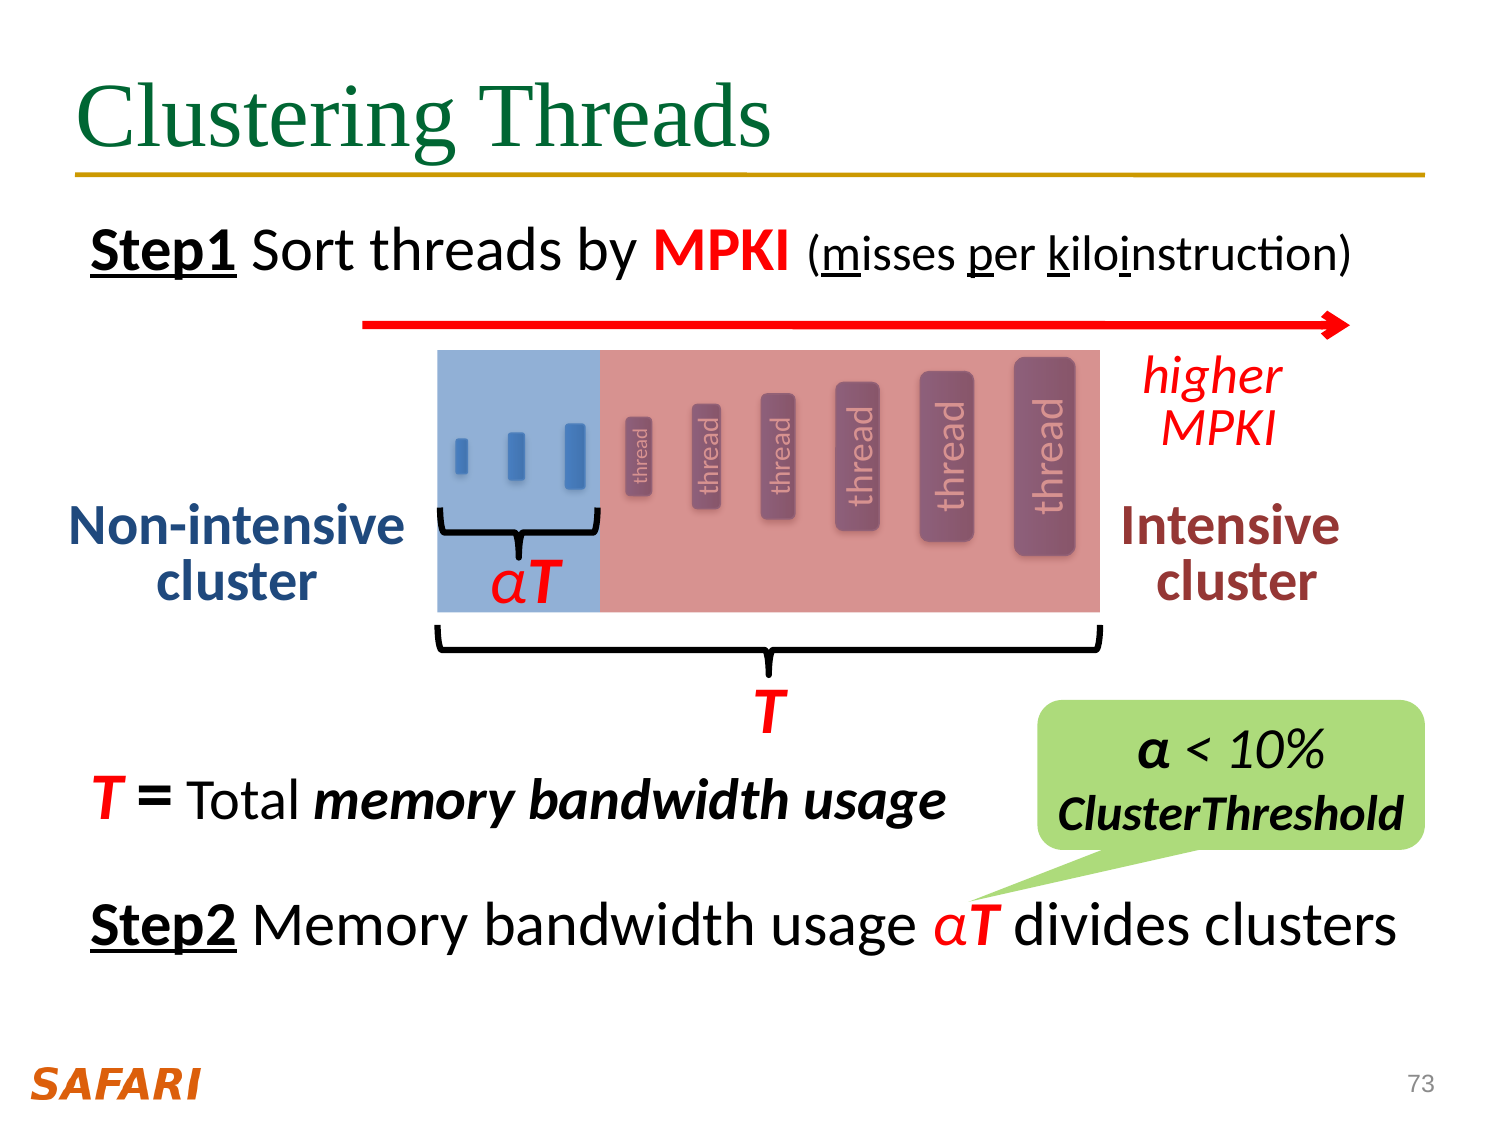

# Clustering Threads
Step1 Sort threads by MPKI (misses per kiloinstruction)

higher
MPKI

thread
thread
thread
thread
thread
thread

Non-intensive
cluster
Intensive
cluster
αT
T
α < 10% ClusterThreshold
T = Total memory bandwidth usage

Step2 Memory bandwidth usage αT divides clusters

73